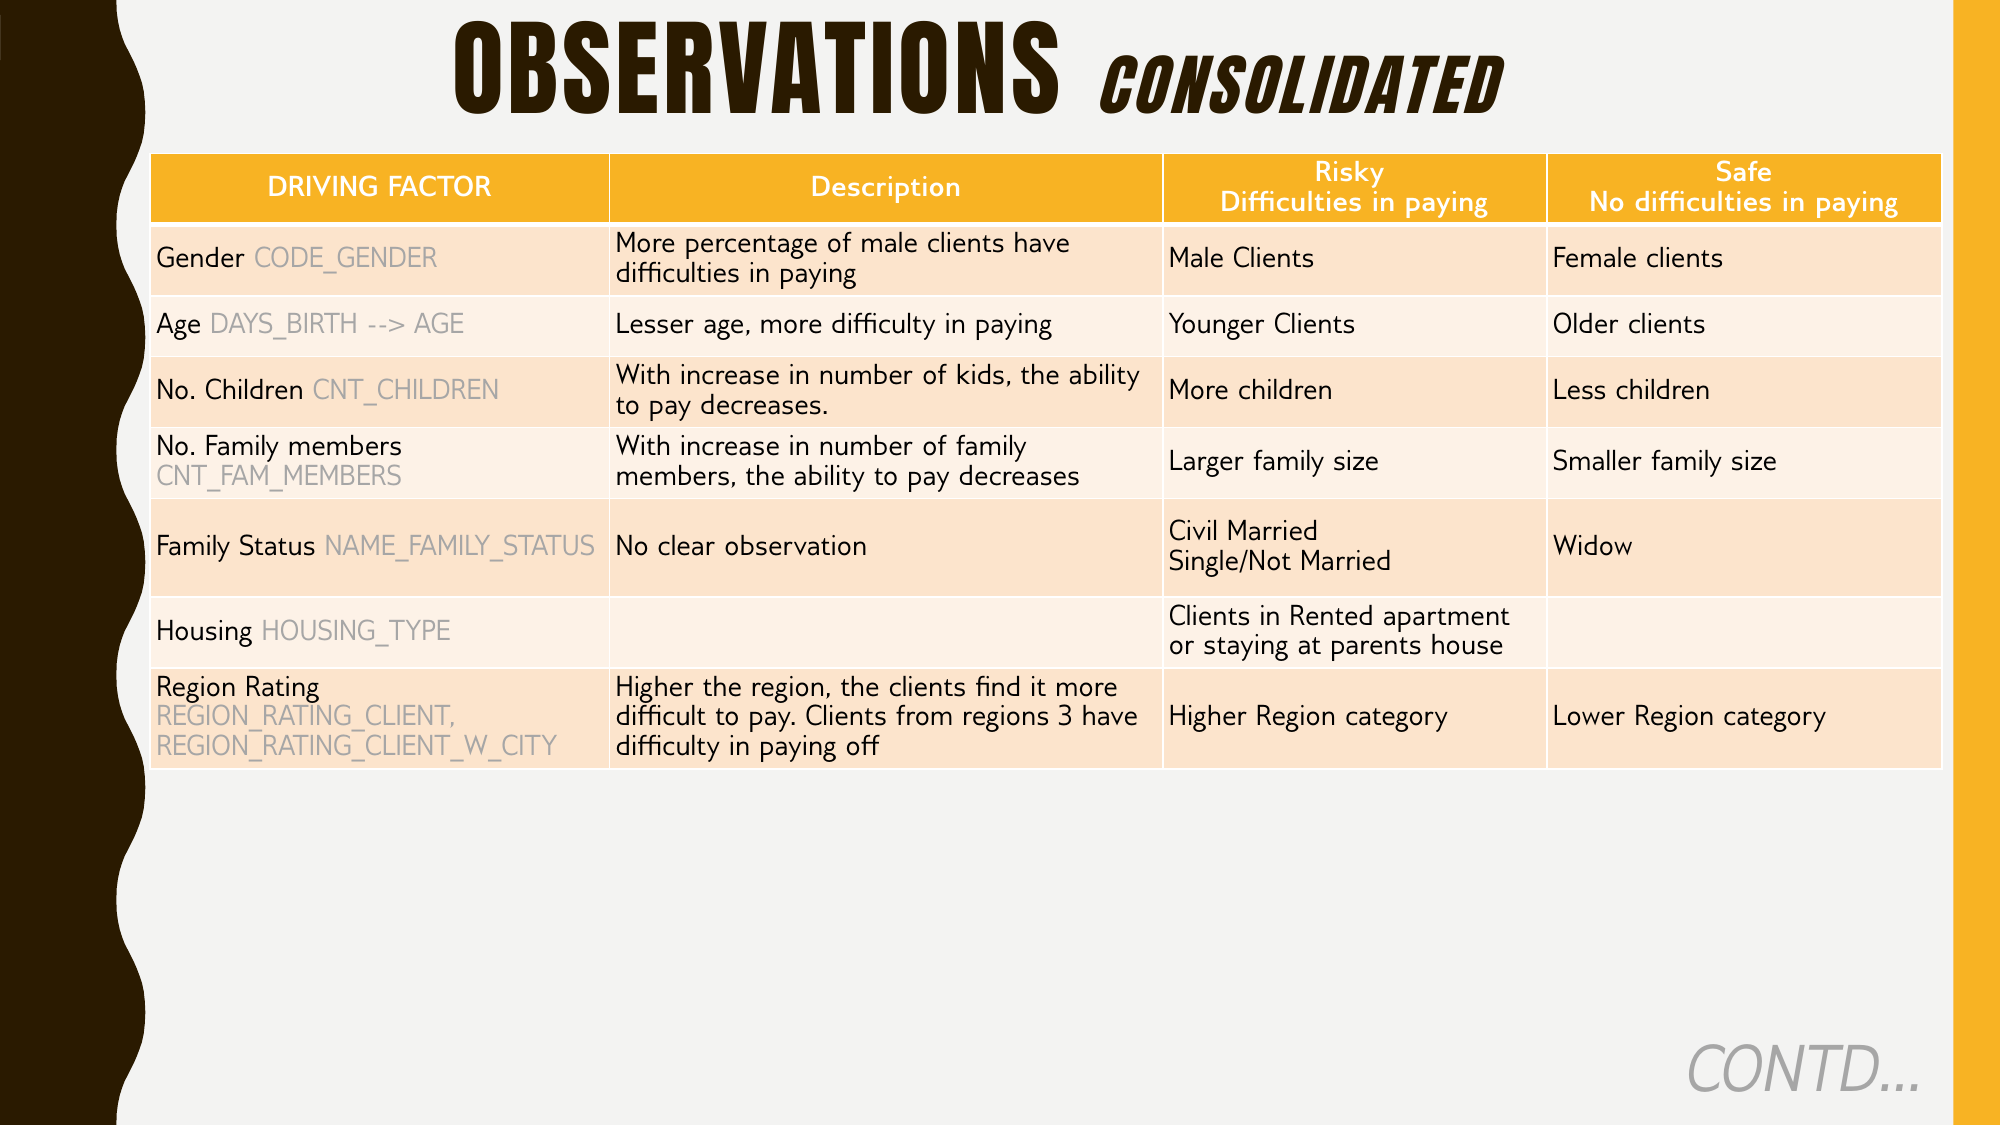

# OBSERVATIONS consolidated

| DRIVING FACTOR | Description | Risky Difficulties in paying | Safe No difficulties in paying |
| --- | --- | --- | --- |
| Gender CODE\_GENDER | More percentage of male clients have difficulties in paying | Male Clients | Female clients |
| Age DAYS\_BIRTH --> AGE | Lesser age, more difficulty in paying | Younger Clients | Older clients |
| No. Children CNT\_CHILDREN | With increase in number of kids, the ability to pay decreases. | More children | Less children |
| No. Family members CNT\_FAM\_MEMBERS | With increase in number of family members, the ability to pay decreases | Larger family size | Smaller family size |
| Family Status NAME\_FAMILY\_STATUS | No clear observation | Civil Married Single/Not Married | Widow |
| Housing HOUSING\_TYPE |  | Clients in Rented apartment or staying at parents house |  |
| Region Rating REGION\_RATING\_CLIENT, REGION\_RATING\_CLIENT\_W\_CITY | Higher the region, the clients find it more difficult to pay. Clients from regions 3 have difficulty in paying off | Higher Region category | Lower Region category |

CONTD…